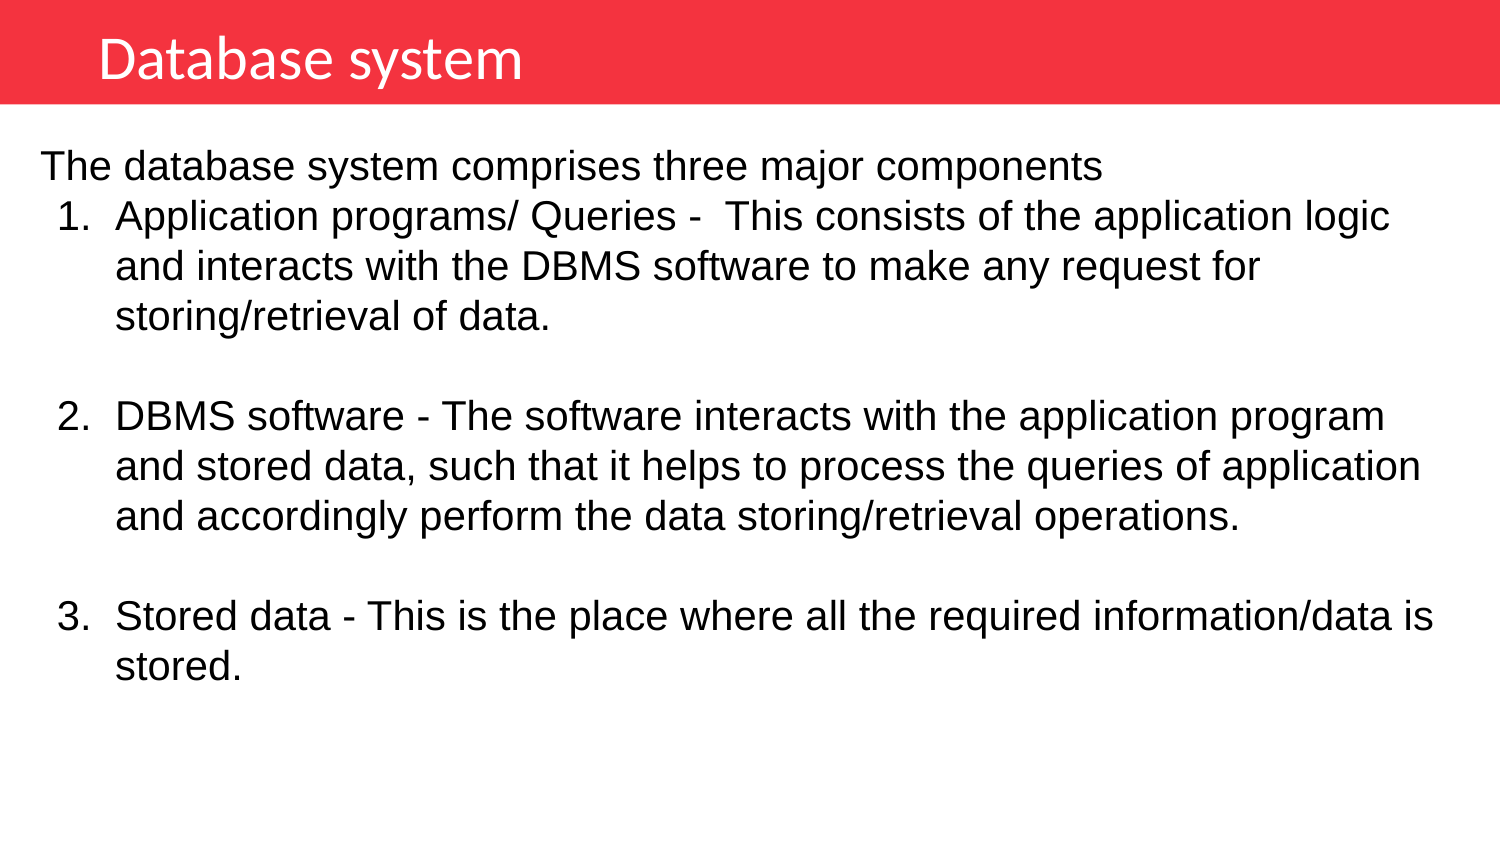

Database system

The database system comprises three major components
Application programs/ Queries -  This consists of the application logic and interacts with the DBMS software to make any request for storing/retrieval of data.

DBMS software - The software interacts with the application program and stored data, such that it helps to process the queries of application and accordingly perform the data storing/retrieval operations.

Stored data - This is the place where all the required information/data is stored.